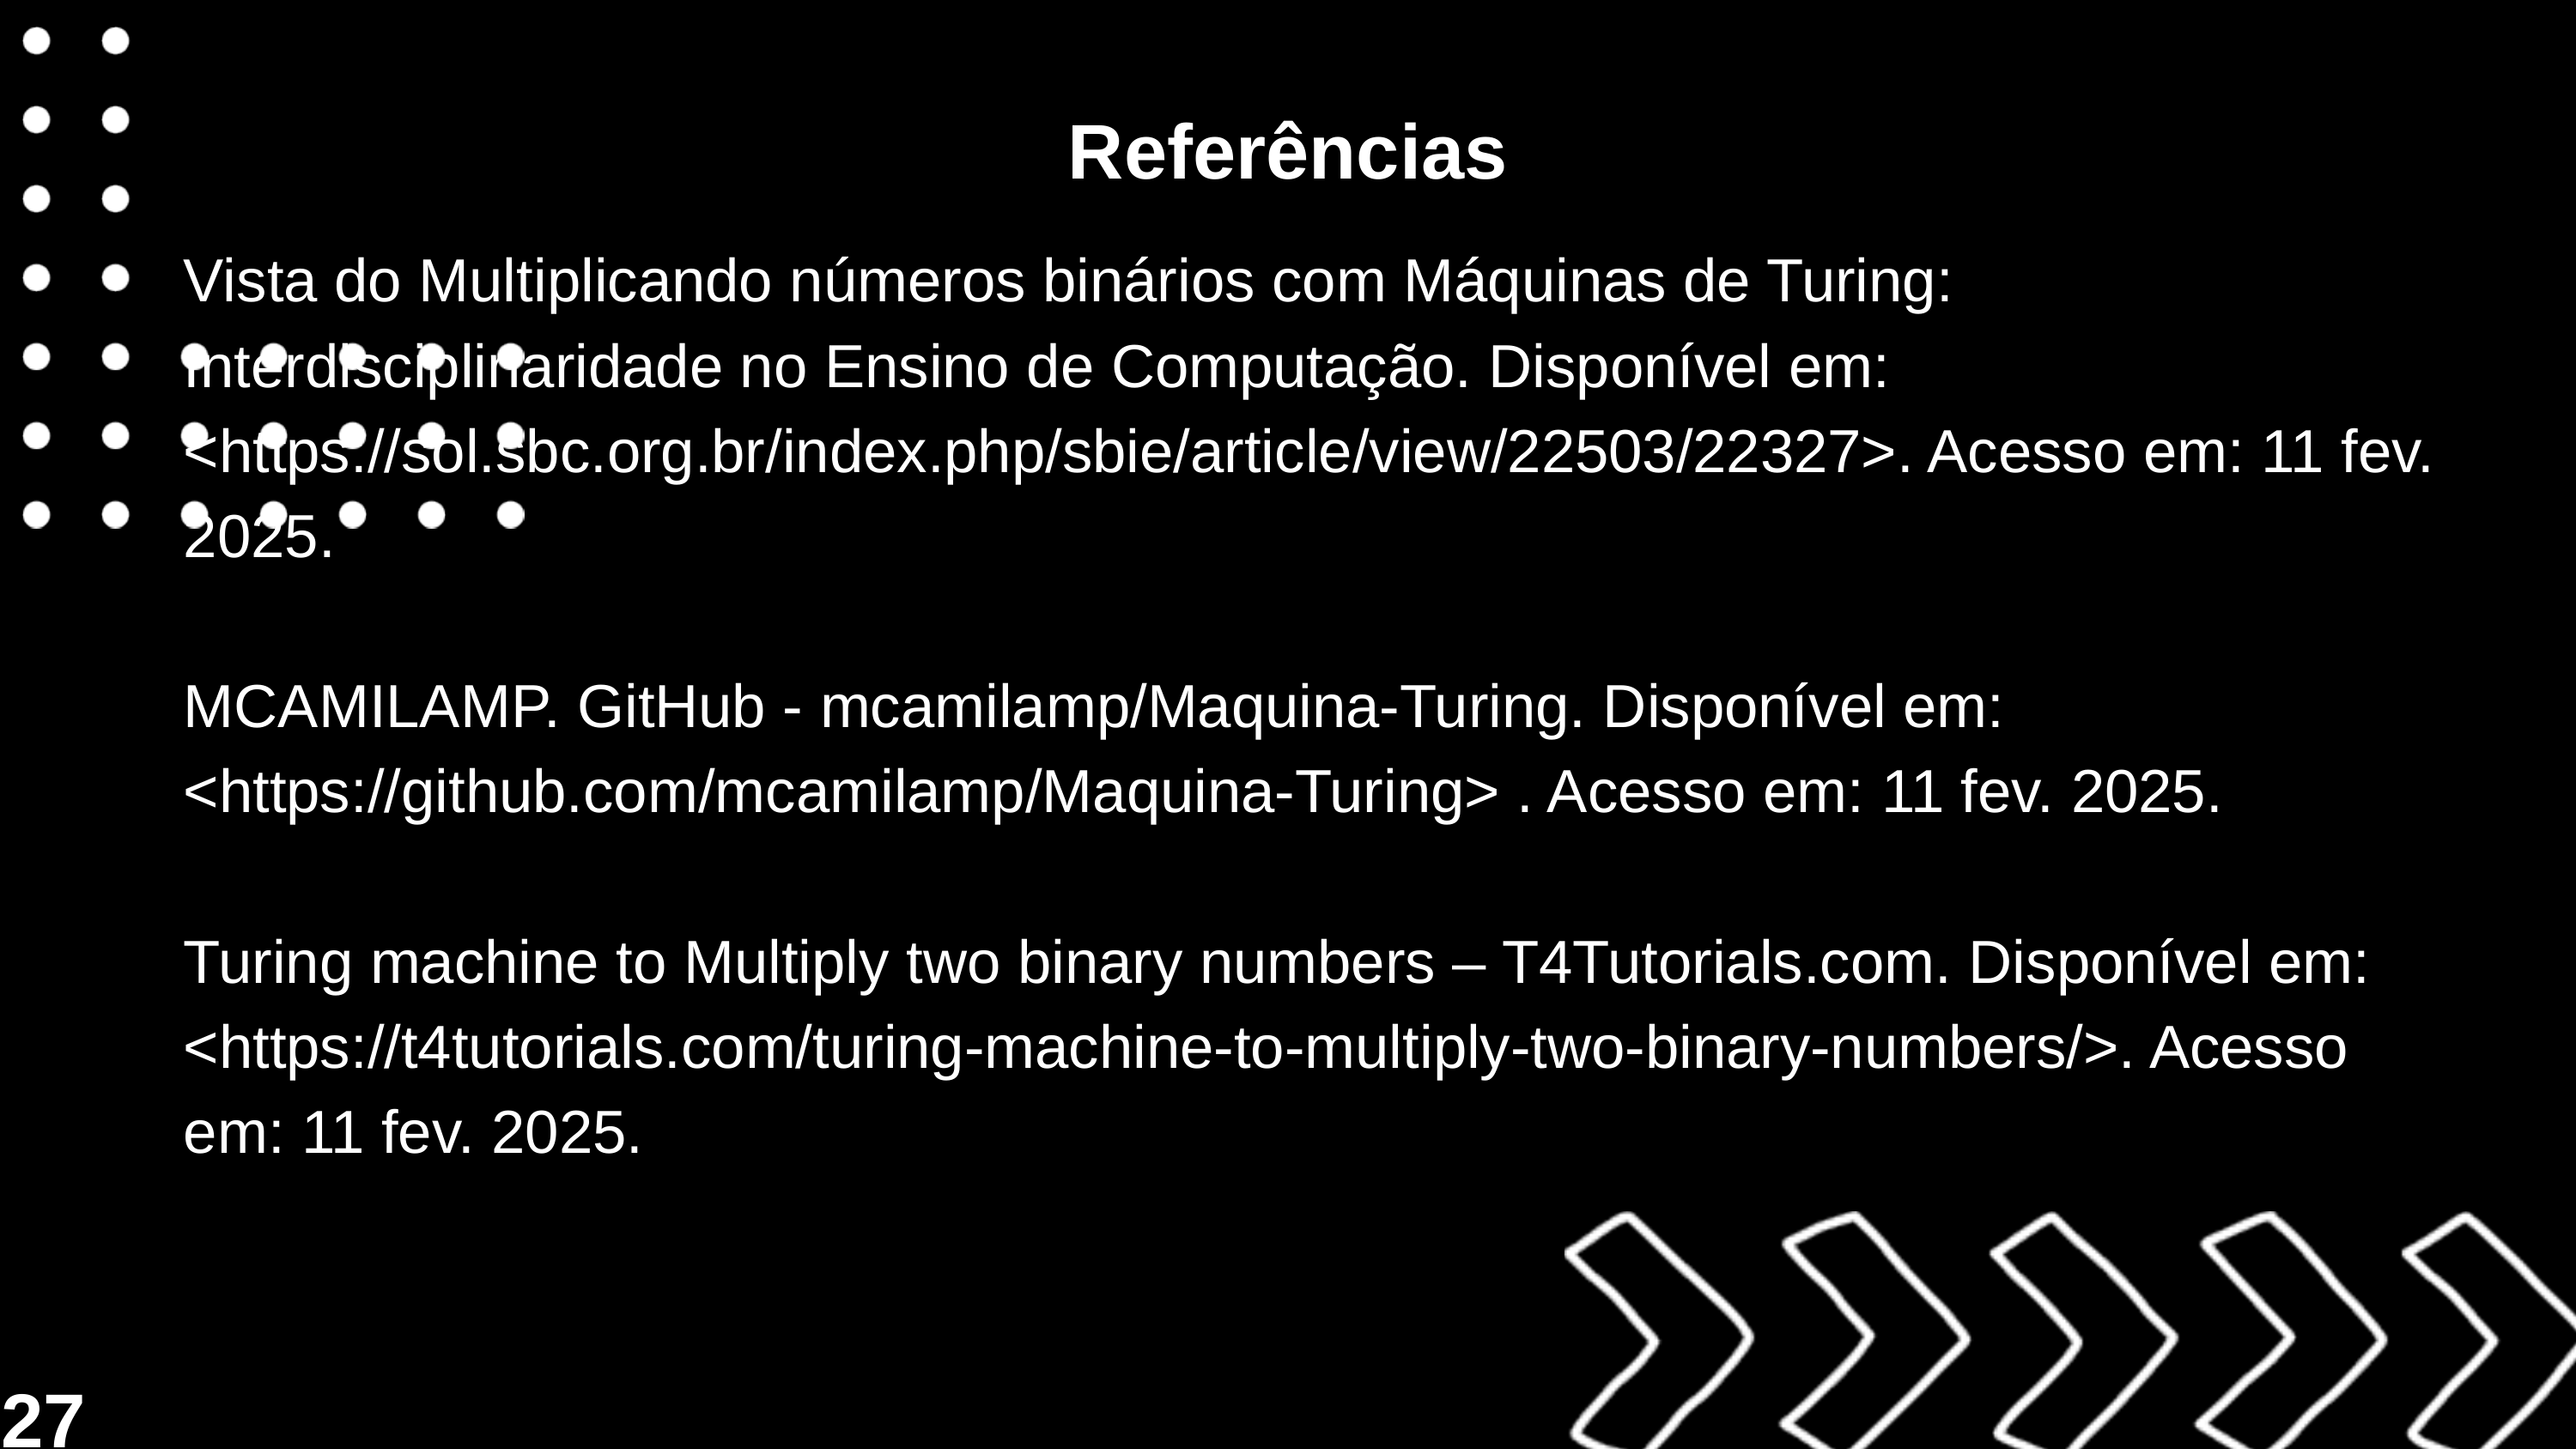

Referências
Vista do Multiplicando números binários com Máquinas de Turing: Interdisciplinaridade no Ensino de Computação. Disponível em: <https://sol.sbc.org.br/index.php/sbie/article/view/22503/22327>. Acesso em: 11 fev. 2025.

MCAMILAMP. GitHub - mcamilamp/Maquina-Turing. Disponível em: <https://github.com/mcamilamp/Maquina-Turing> . Acesso em: 11 fev. 2025.

‌Turing machine to Multiply two binary numbers – T4Tutorials.com. Disponível em: <https://t4tutorials.com/turing-machine-to-multiply-two-binary-numbers/>. Acesso em: 11 fev. 2025.

27